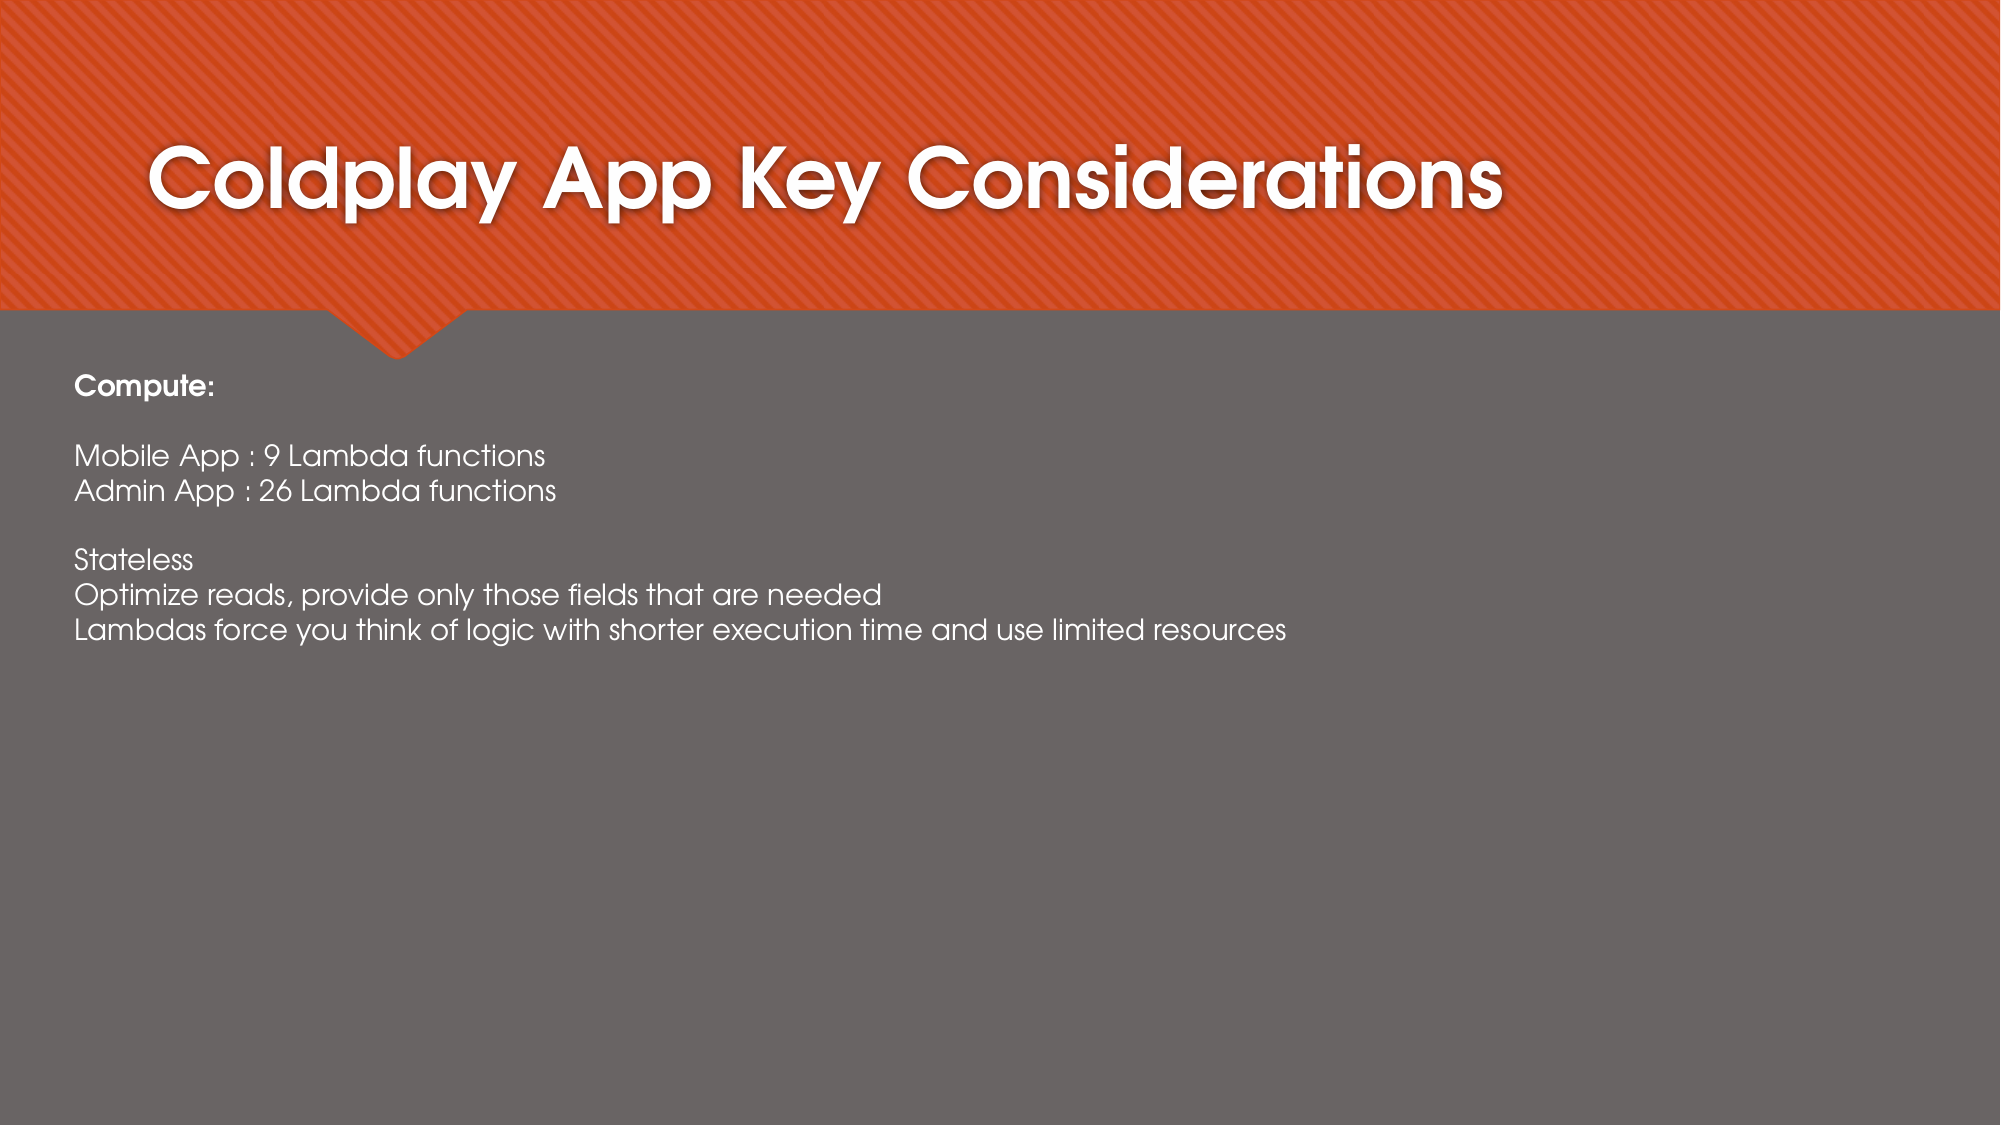

# Coldplay App Key Considerations
Compute:

Mobile App : 9 Lambda functions
Admin App : 26 Lambda functions

Stateless
Optimize reads, provide only those fields that are needed
Lambdas force you think of logic with shorter execution time and use limited resources